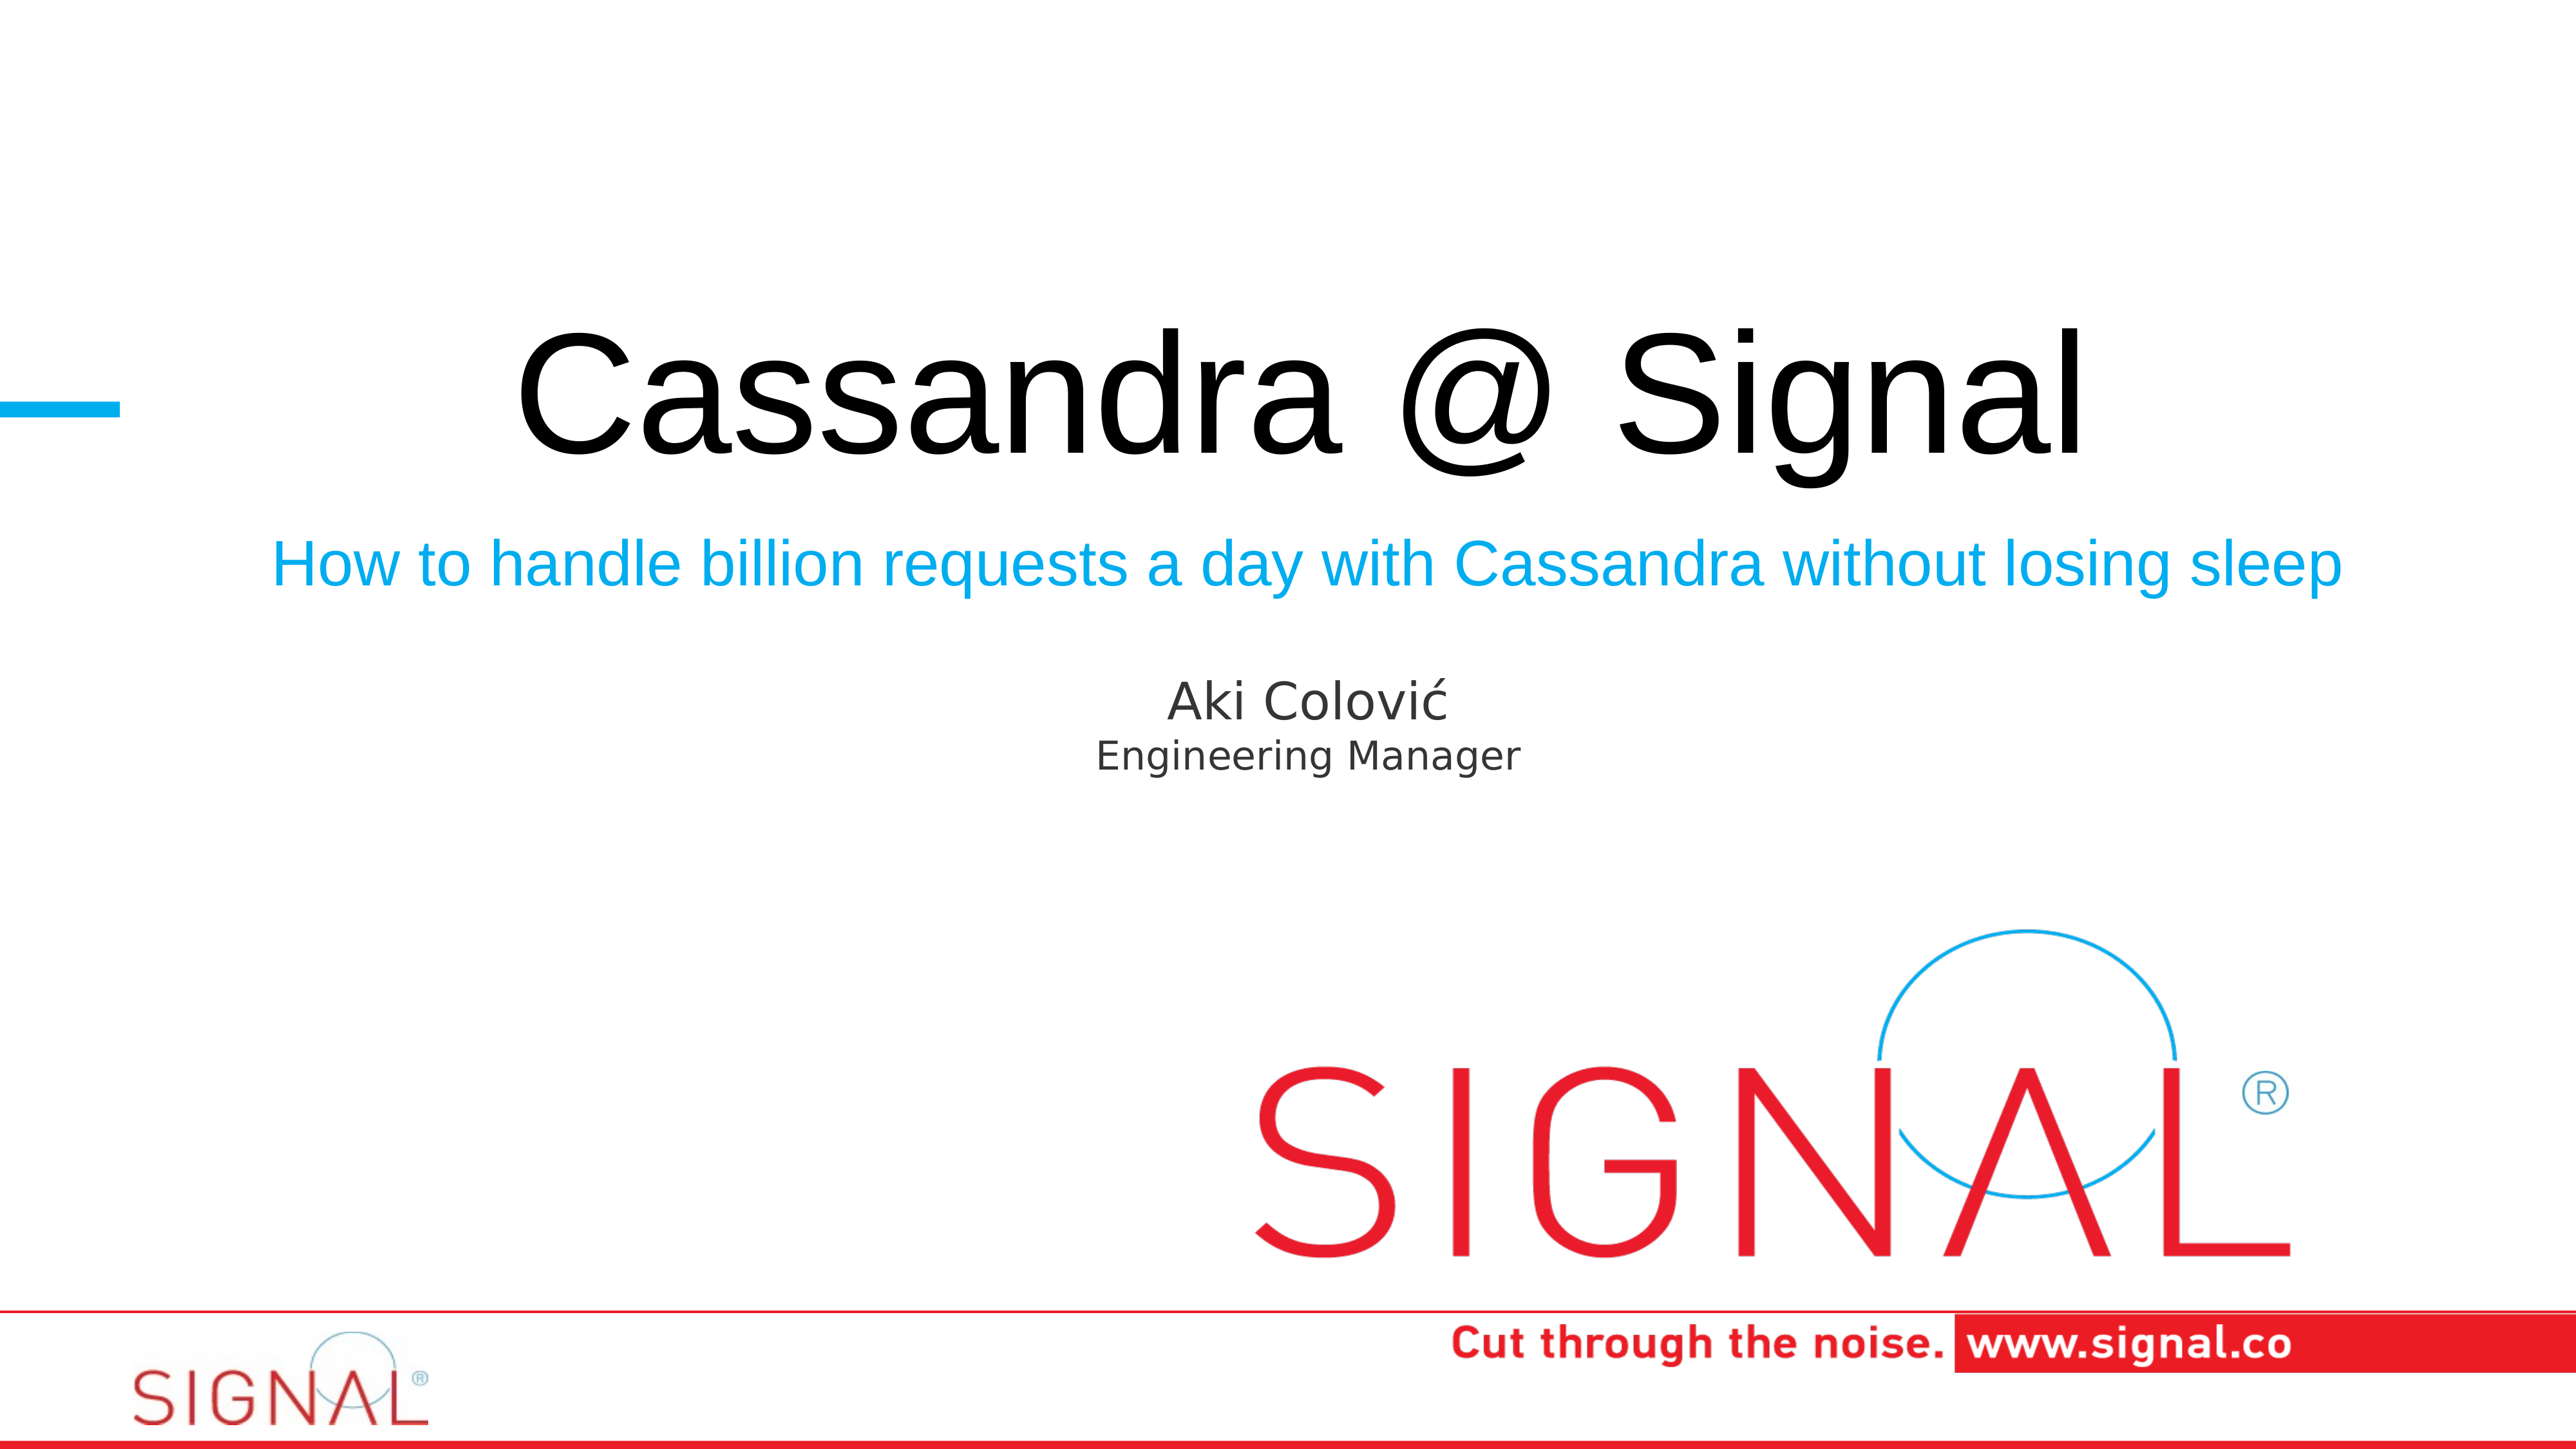

# Cassandra @ Signal
How to handle billion requests a day with Cassandra without losing sleep

Aki Colović
Engineering Manager